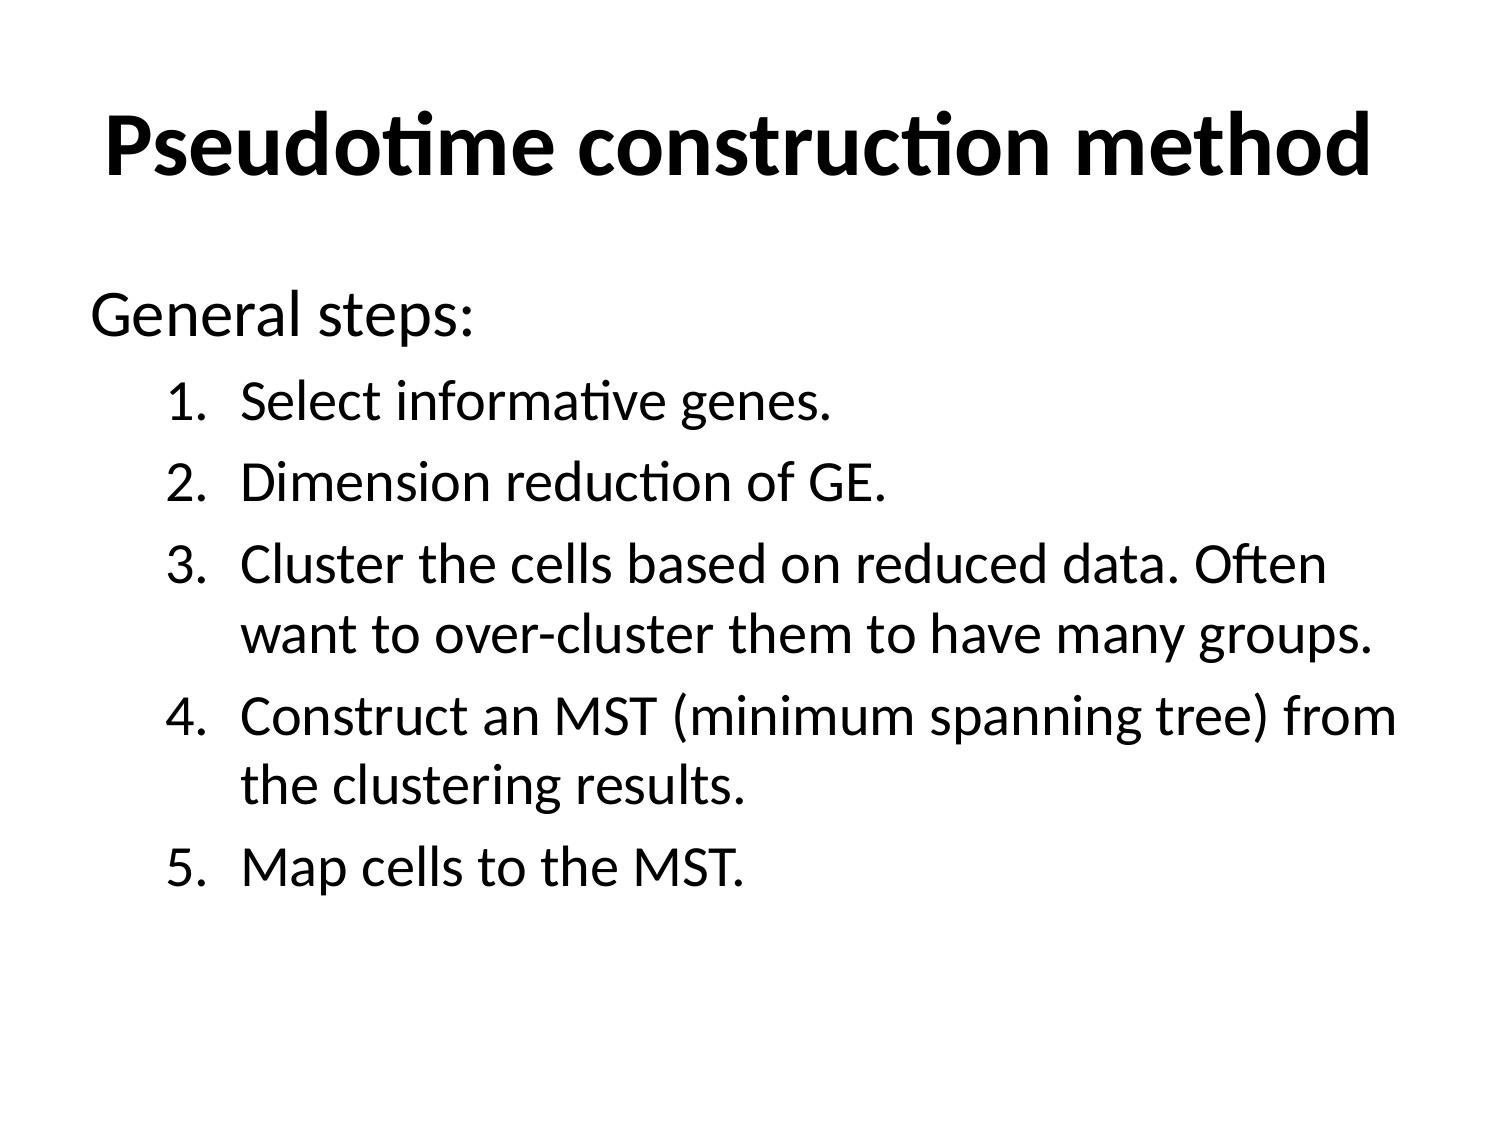

# Pseudotime construction method
General steps:
Select informative genes.
Dimension reduction of GE.
Cluster the cells based on reduced data. Often want to over-cluster them to have many groups.
Construct an MST (minimum spanning tree) from the clustering results.
Map cells to the MST.